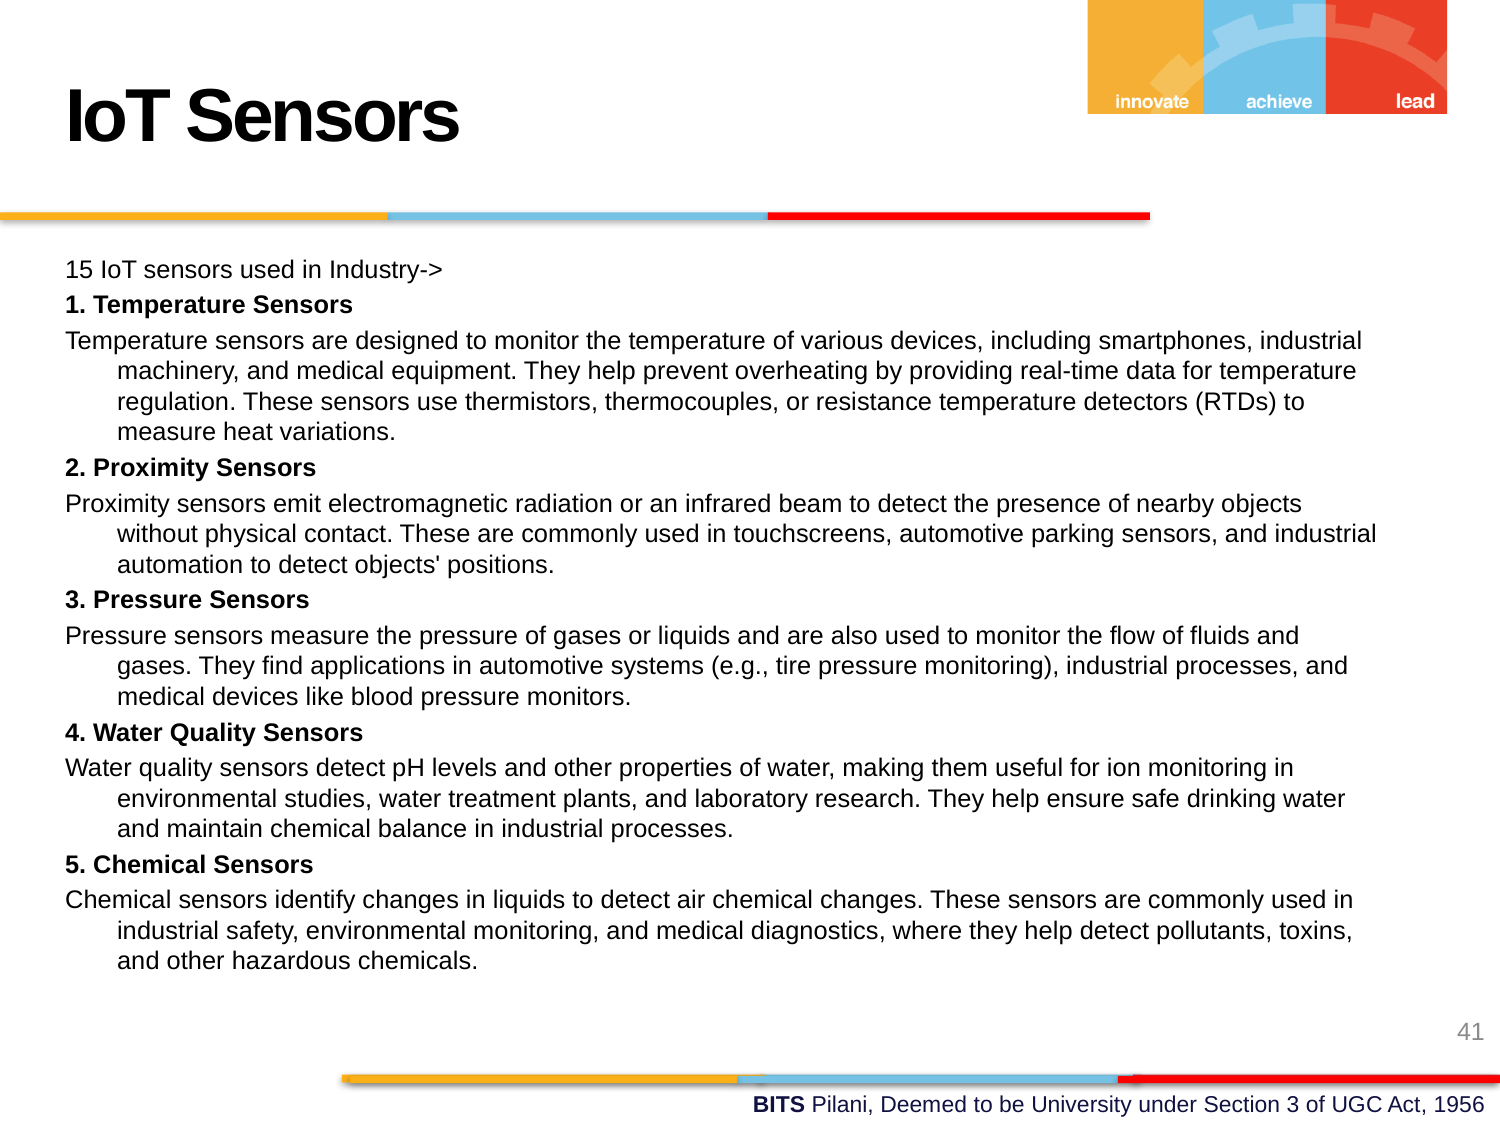

IoT Sensors
15 IoT sensors used in Industry->
1. Temperature Sensors
Temperature sensors are designed to monitor the temperature of various devices, including smartphones, industrial machinery, and medical equipment. They help prevent overheating by providing real-time data for temperature regulation. These sensors use thermistors, thermocouples, or resistance temperature detectors (RTDs) to measure heat variations.
2. Proximity Sensors
Proximity sensors emit electromagnetic radiation or an infrared beam to detect the presence of nearby objects without physical contact. These are commonly used in touchscreens, automotive parking sensors, and industrial automation to detect objects' positions.
3. Pressure Sensors
Pressure sensors measure the pressure of gases or liquids and are also used to monitor the flow of fluids and gases. They find applications in automotive systems (e.g., tire pressure monitoring), industrial processes, and medical devices like blood pressure monitors.
4. Water Quality Sensors
Water quality sensors detect pH levels and other properties of water, making them useful for ion monitoring in environmental studies, water treatment plants, and laboratory research. They help ensure safe drinking water and maintain chemical balance in industrial processes.
5. Chemical Sensors
Chemical sensors identify changes in liquids to detect air chemical changes. These sensors are commonly used in industrial safety, environmental monitoring, and medical diagnostics, where they help detect pollutants, toxins, and other hazardous chemicals.

41